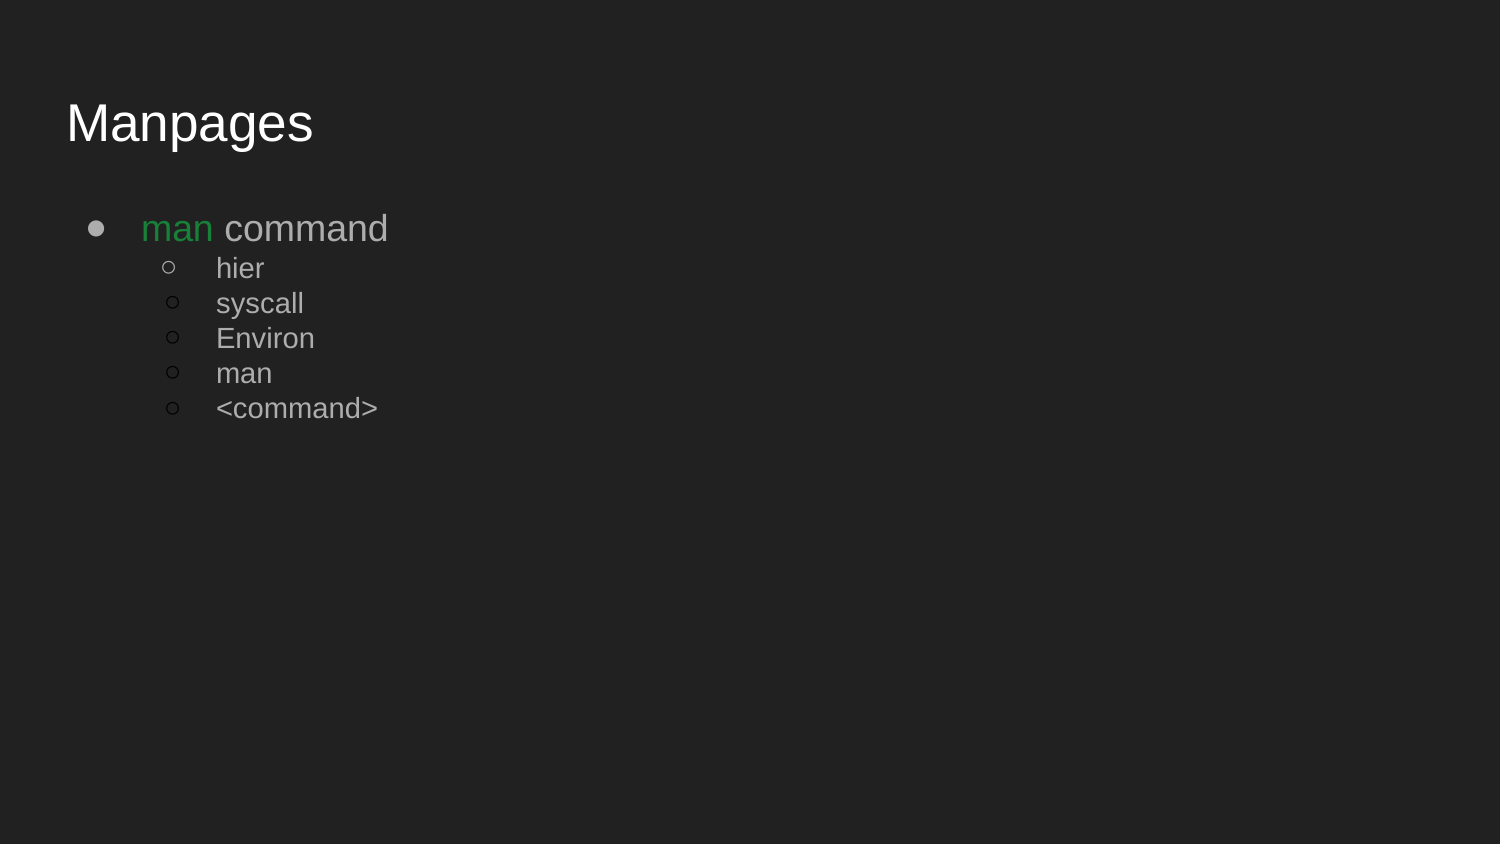

# Manpages
man command
hier
syscall
Environ
man
<command>